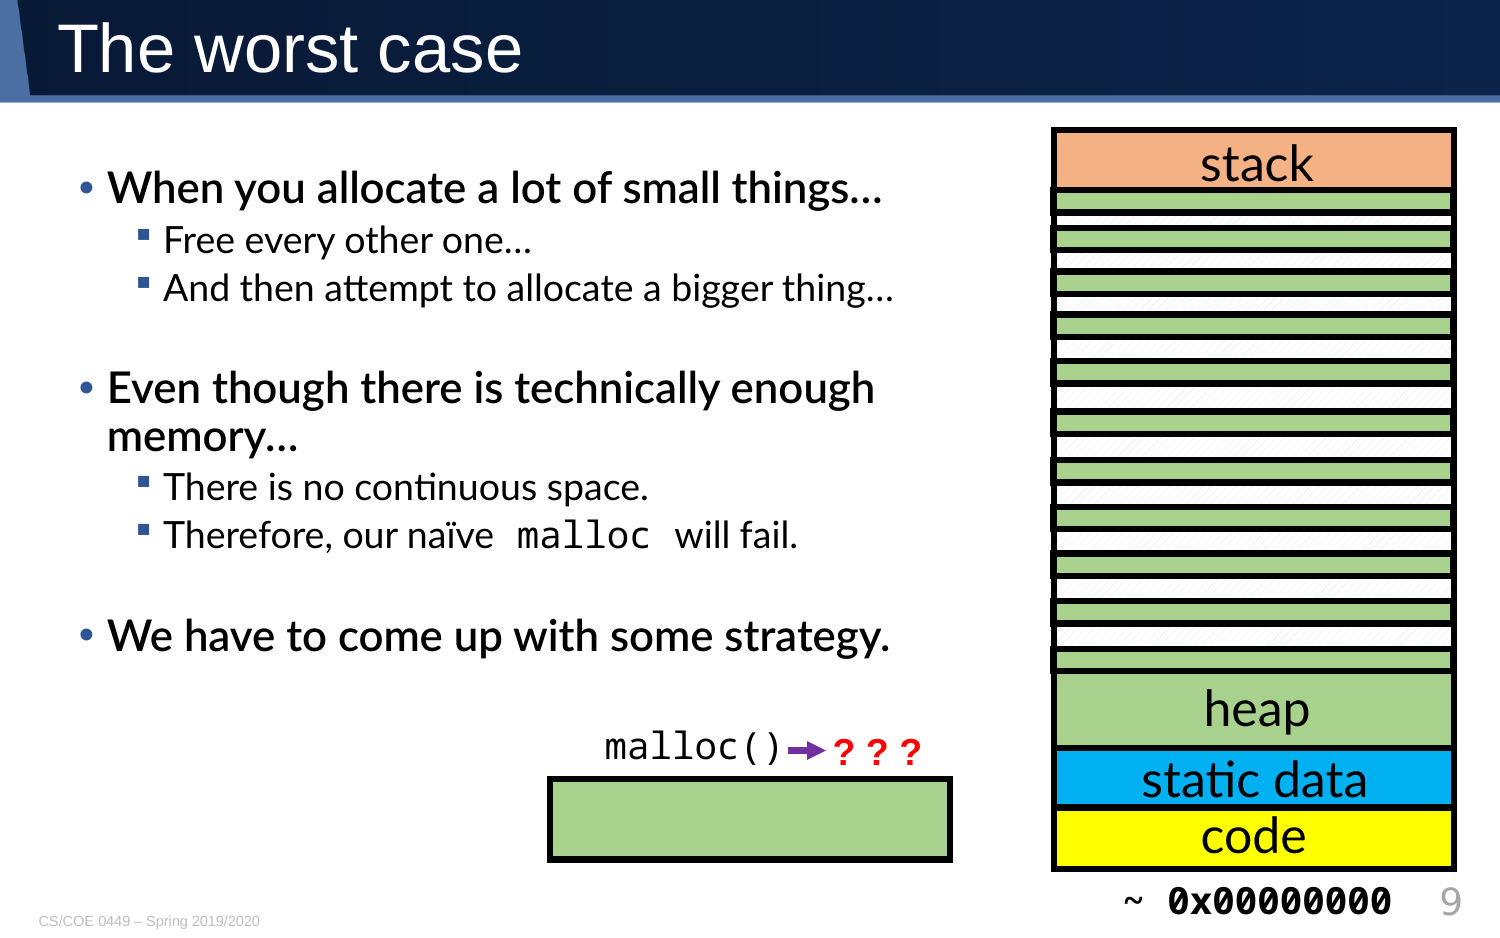

# The worst case
stack

When you allocate a lot of small things…
Free every other one…
And then attempt to allocate a bigger thing…
Even though there is technically enough memory…
There is no continuous space.
Therefore, our naïve malloc will fail.
We have to come up with some strategy.

heap
malloc()
? ? ?
static data

code

~ 0x00000000
9
CS/COE 0449 – Spring 2019/2020